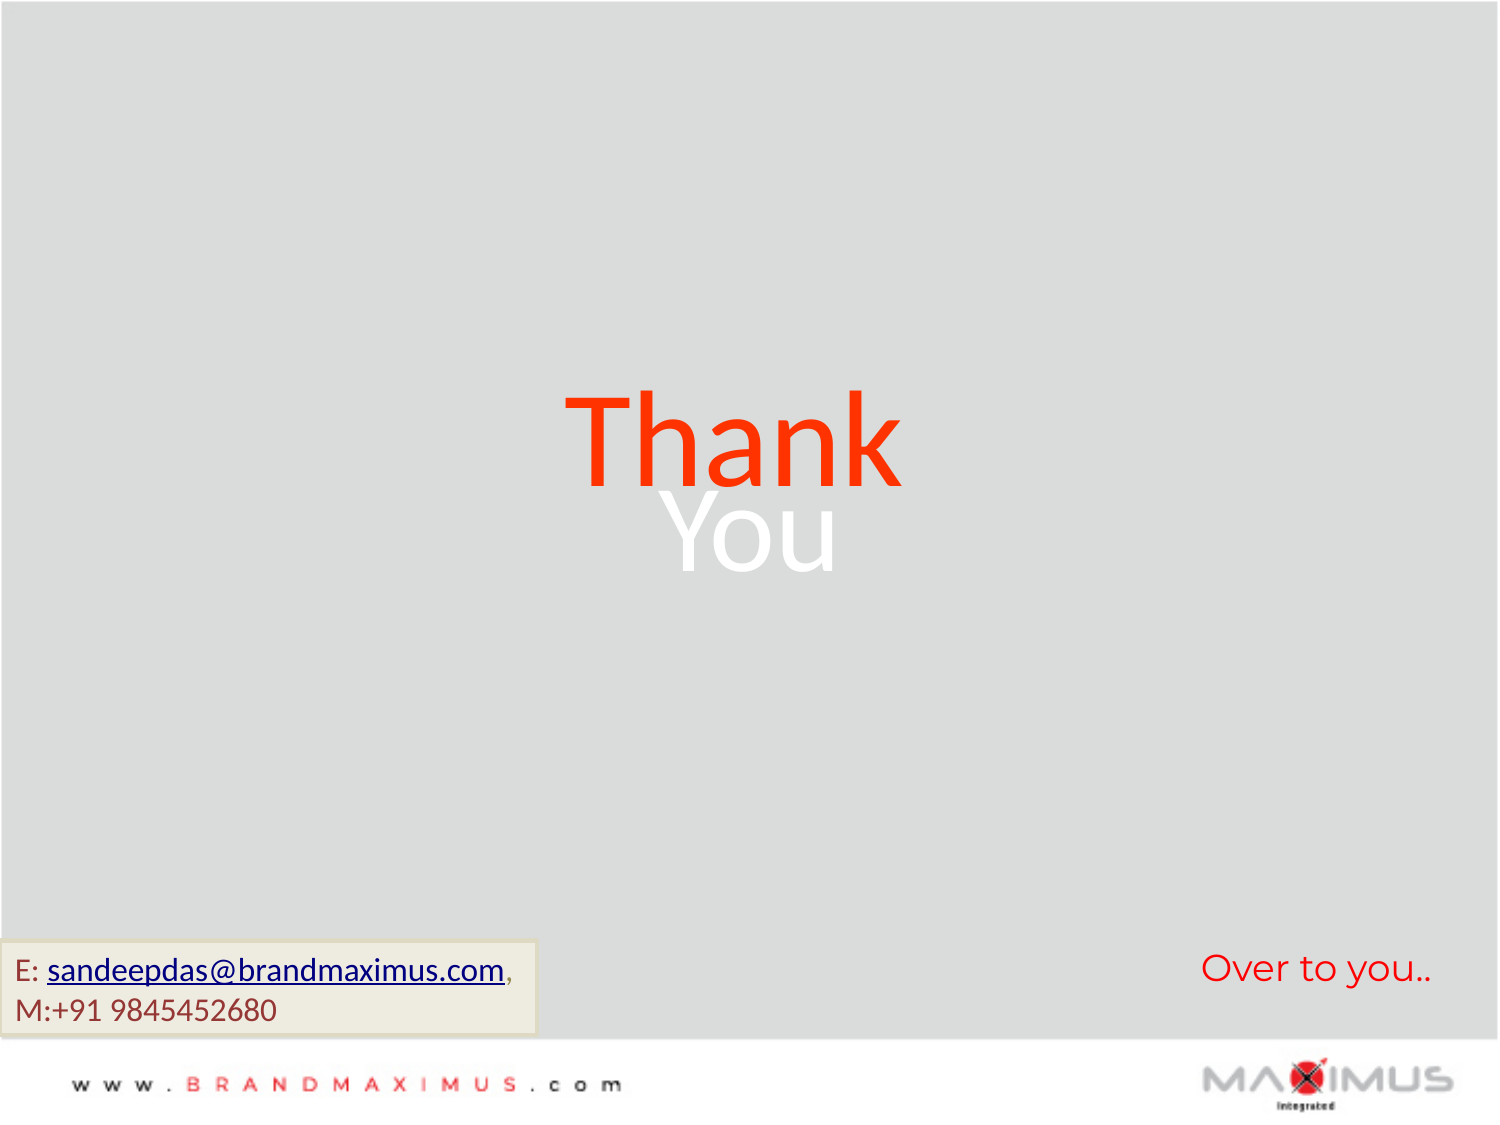

Thank

You

Over to you..

E: sandeepdas@brandmaximus.com,
M:+91 9845452680